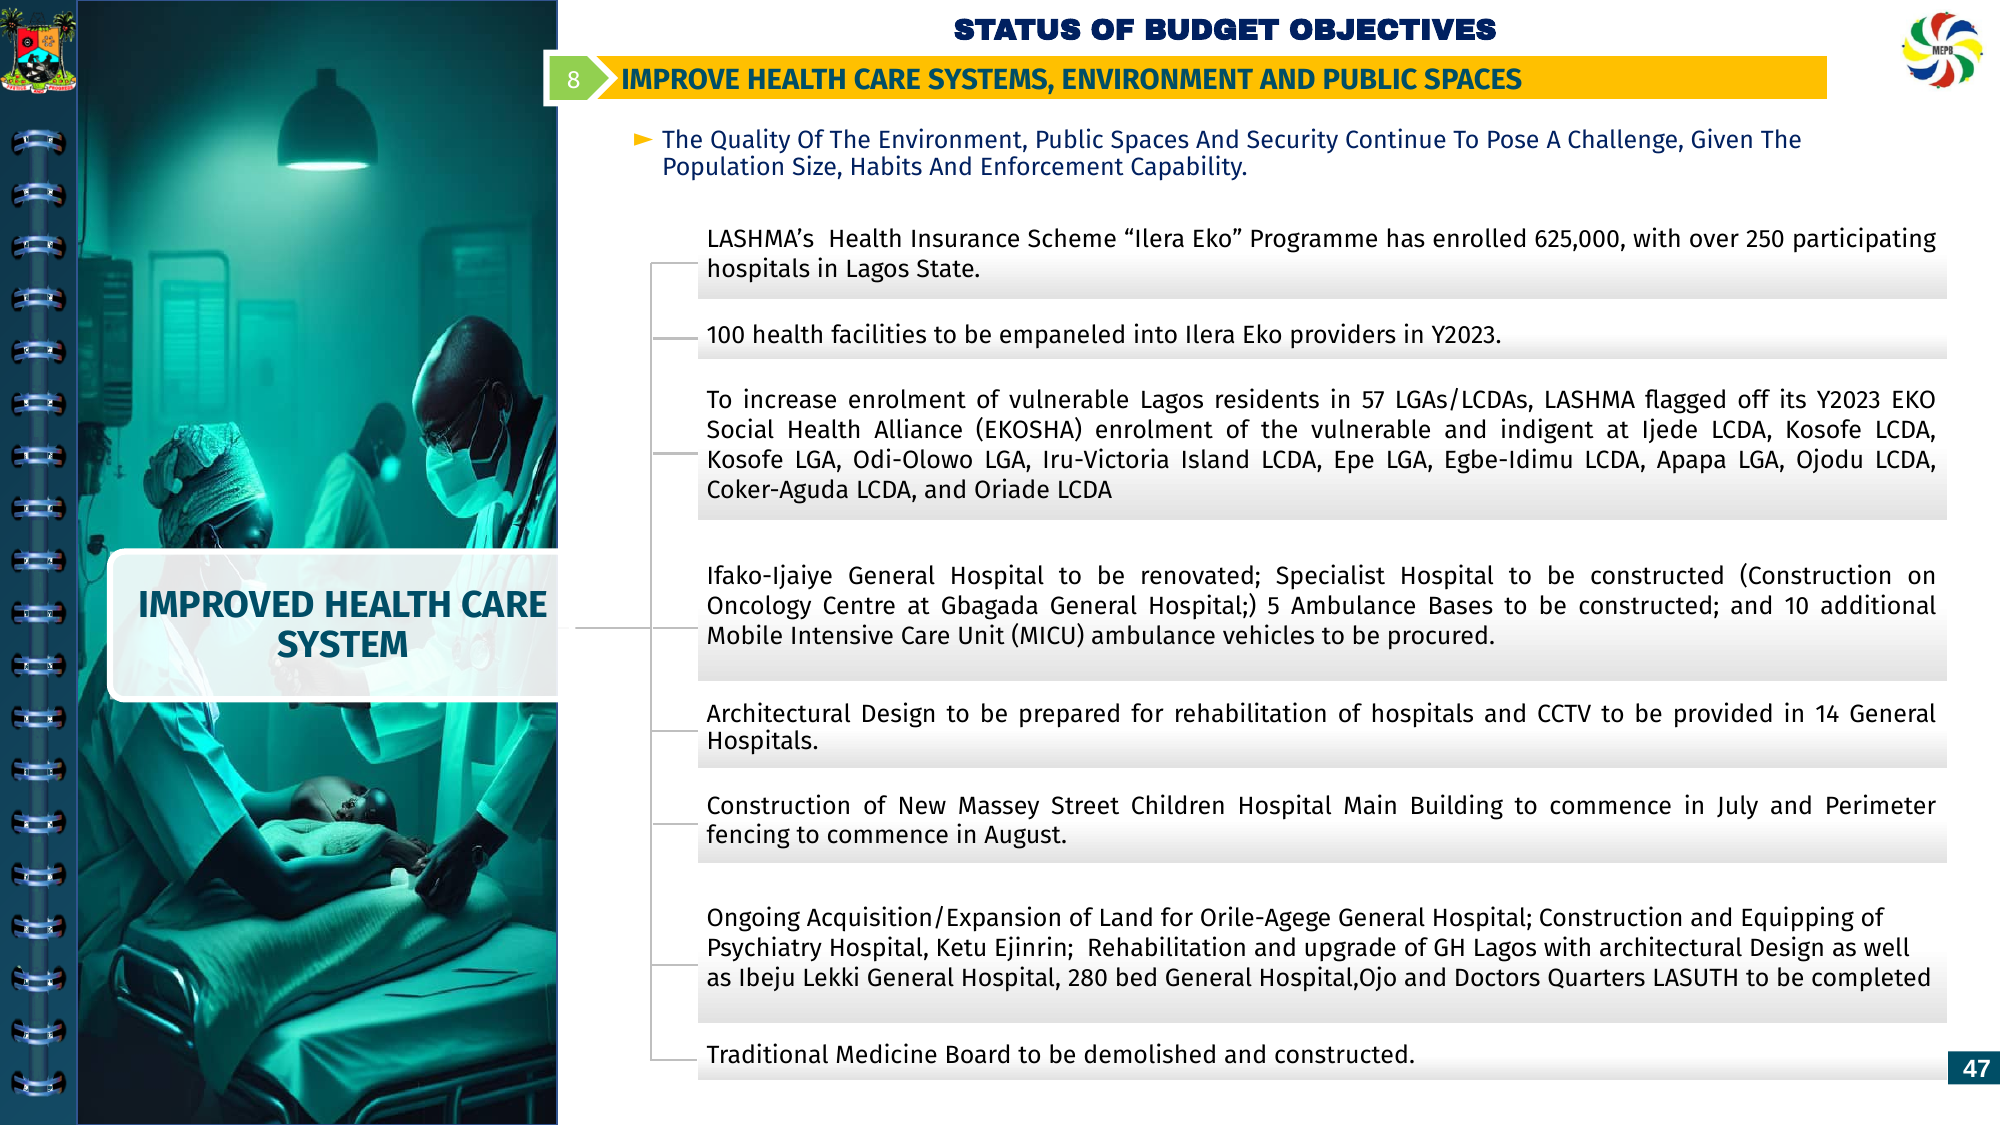

8
       IMPROVE HEALTH CARE SYSTEMS, ENVIRONMENT AND PUBLIC SPACES
The Quality Of The Environment, Public Spaces And Security Continue To Pose A Challenge, Given The Population Size, Habits And Enforcement Capability.

LASHMA’s  Health Insurance Scheme “Ilera Eko” Programme has enrolled 625,000, with over 250 participating hospitals in Lagos State.
IMPROVED                HEALTH CARE SYSTEM
100 health facilities to be empaneled into Ilera Eko providers in Y2023.

To increase enrolment of vulnerable Lagos residents in 57 LGAs/LCDAs, LASHMA flagged off its Y2023 EKO Social Health Alliance (EKOSHA) enrolment of the vulnerable and indigent at Ijede LCDA, Kosofe LCDA, Kosofe LGA, Odi-Olowo LGA, Iru-Victoria Island LCDA, Epe LGA, Egbe-Idimu LCDA, Apapa LGA, Ojodu LCDA, Coker-Aguda LCDA, and Oriade LCDA

Ifako-Ijaiye General Hospital to be renovated; Specialist Hospital to be constructed (Construction on Oncology Centre at Gbagada General Hospital;) 5 Ambulance Bases to be constructed; and 10 additional Mobile Intensive Care Unit (MICU) ambulance vehicles to be procured.

Architectural Design to be prepared for rehabilitation of hospitals and CCTV to be provided in 14 General Hospitals.

Construction of New Massey Street Children Hospital Main Building to commence in July and Perimeter fencing to commence in August.

Ongoing Acquisition/Expansion of Land for Orile-Agege General Hospital; Construction and Equipping of Psychiatry Hospital, Ketu Ejinrin;  Rehabilitation and upgrade of GH Lagos with architectural Design as well as Ibeju Lekki General Hospital, 280 bed General Hospital,Ojo and Doctors Quarters LASUTH to be completed

Traditional Medicine Board to be demolished and constructed.

IMPROVED HEALTH CARE SYSTEM
47